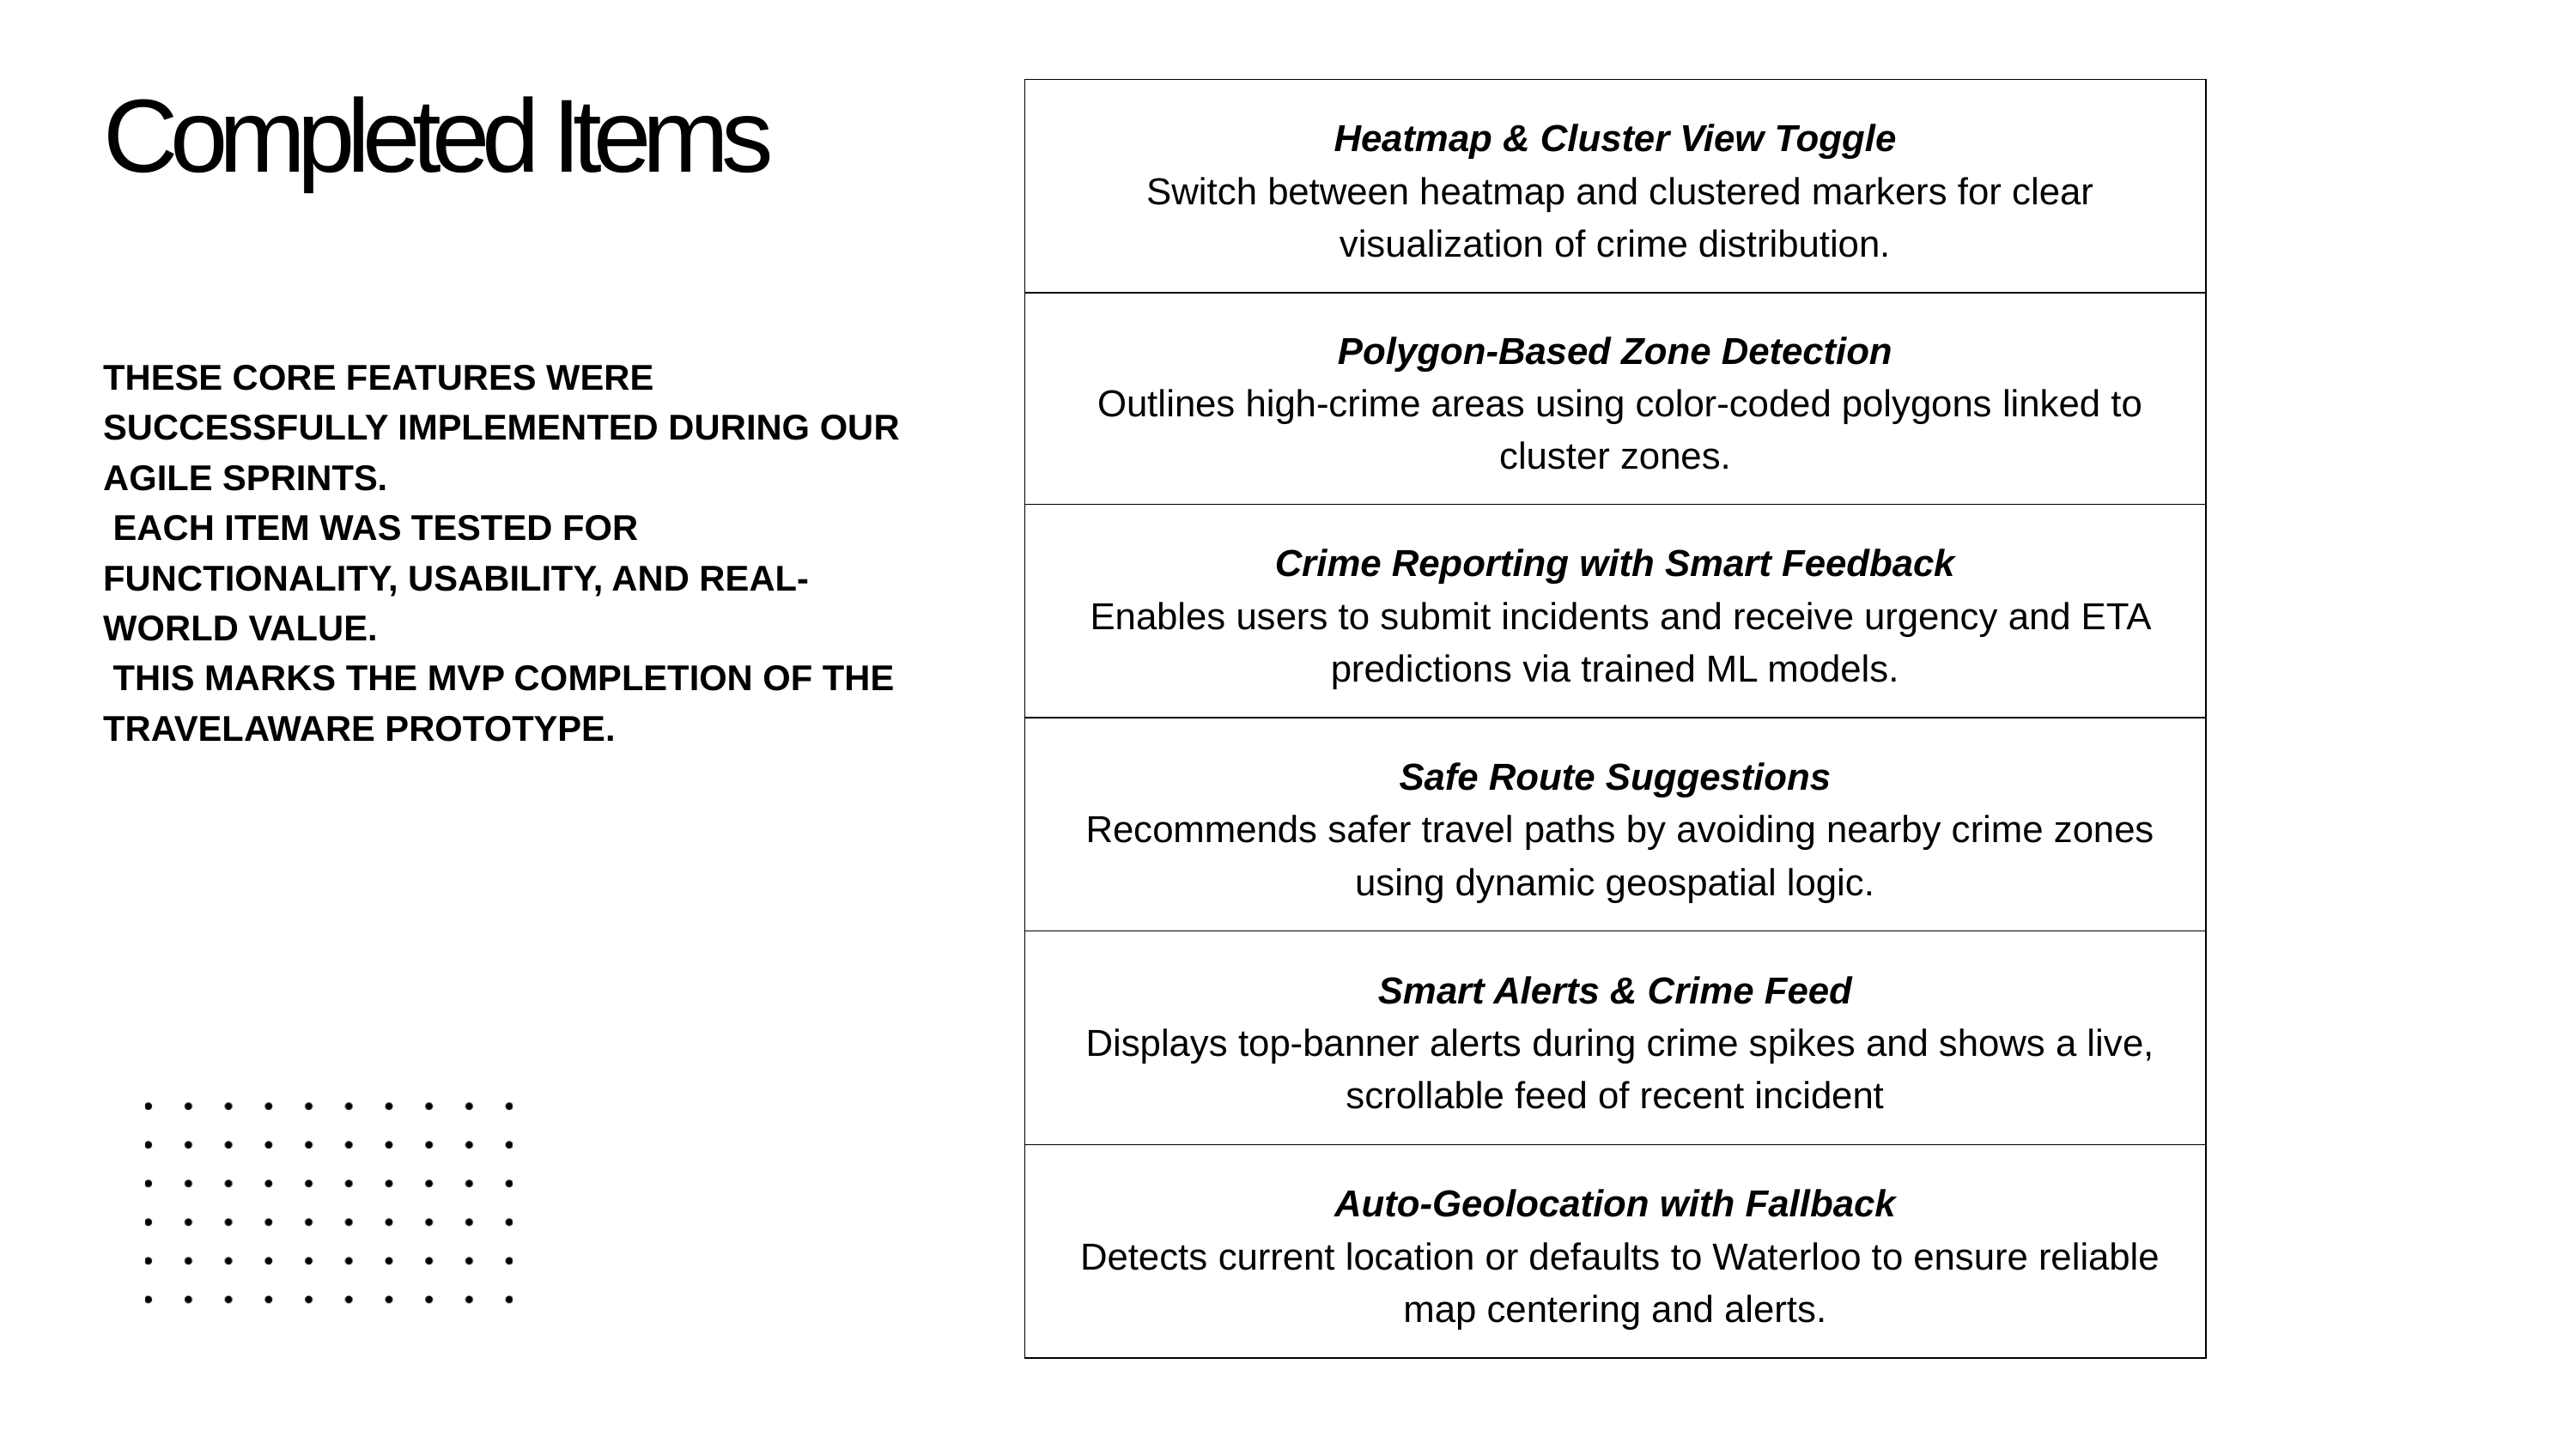

| Heatmap & Cluster View Toggle Switch between heatmap and clustered markers for clear visualization of crime distribution. |
| --- |
| Polygon-Based Zone Detection Outlines high-crime areas using color-coded polygons linked to cluster zones. |
| Crime Reporting with Smart Feedback Enables users to submit incidents and receive urgency and ETA predictions via trained ML models. |
| Safe Route Suggestions Recommends safer travel paths by avoiding nearby crime zones using dynamic geospatial logic. |
| Smart Alerts & Crime Feed Displays top-banner alerts during crime spikes and shows a live, scrollable feed of recent incident |
| Auto-Geolocation with Fallback Detects current location or defaults to Waterloo to ensure reliable map centering and alerts. |
Completed Items

THESE CORE FEATURES WERE SUCCESSFULLY IMPLEMENTED DURING OUR AGILE SPRINTS.
 EACH ITEM WAS TESTED FOR FUNCTIONALITY, USABILITY, AND REAL-WORLD VALUE.
 THIS MARKS THE MVP COMPLETION OF THE TRAVELAWARE PROTOTYPE.